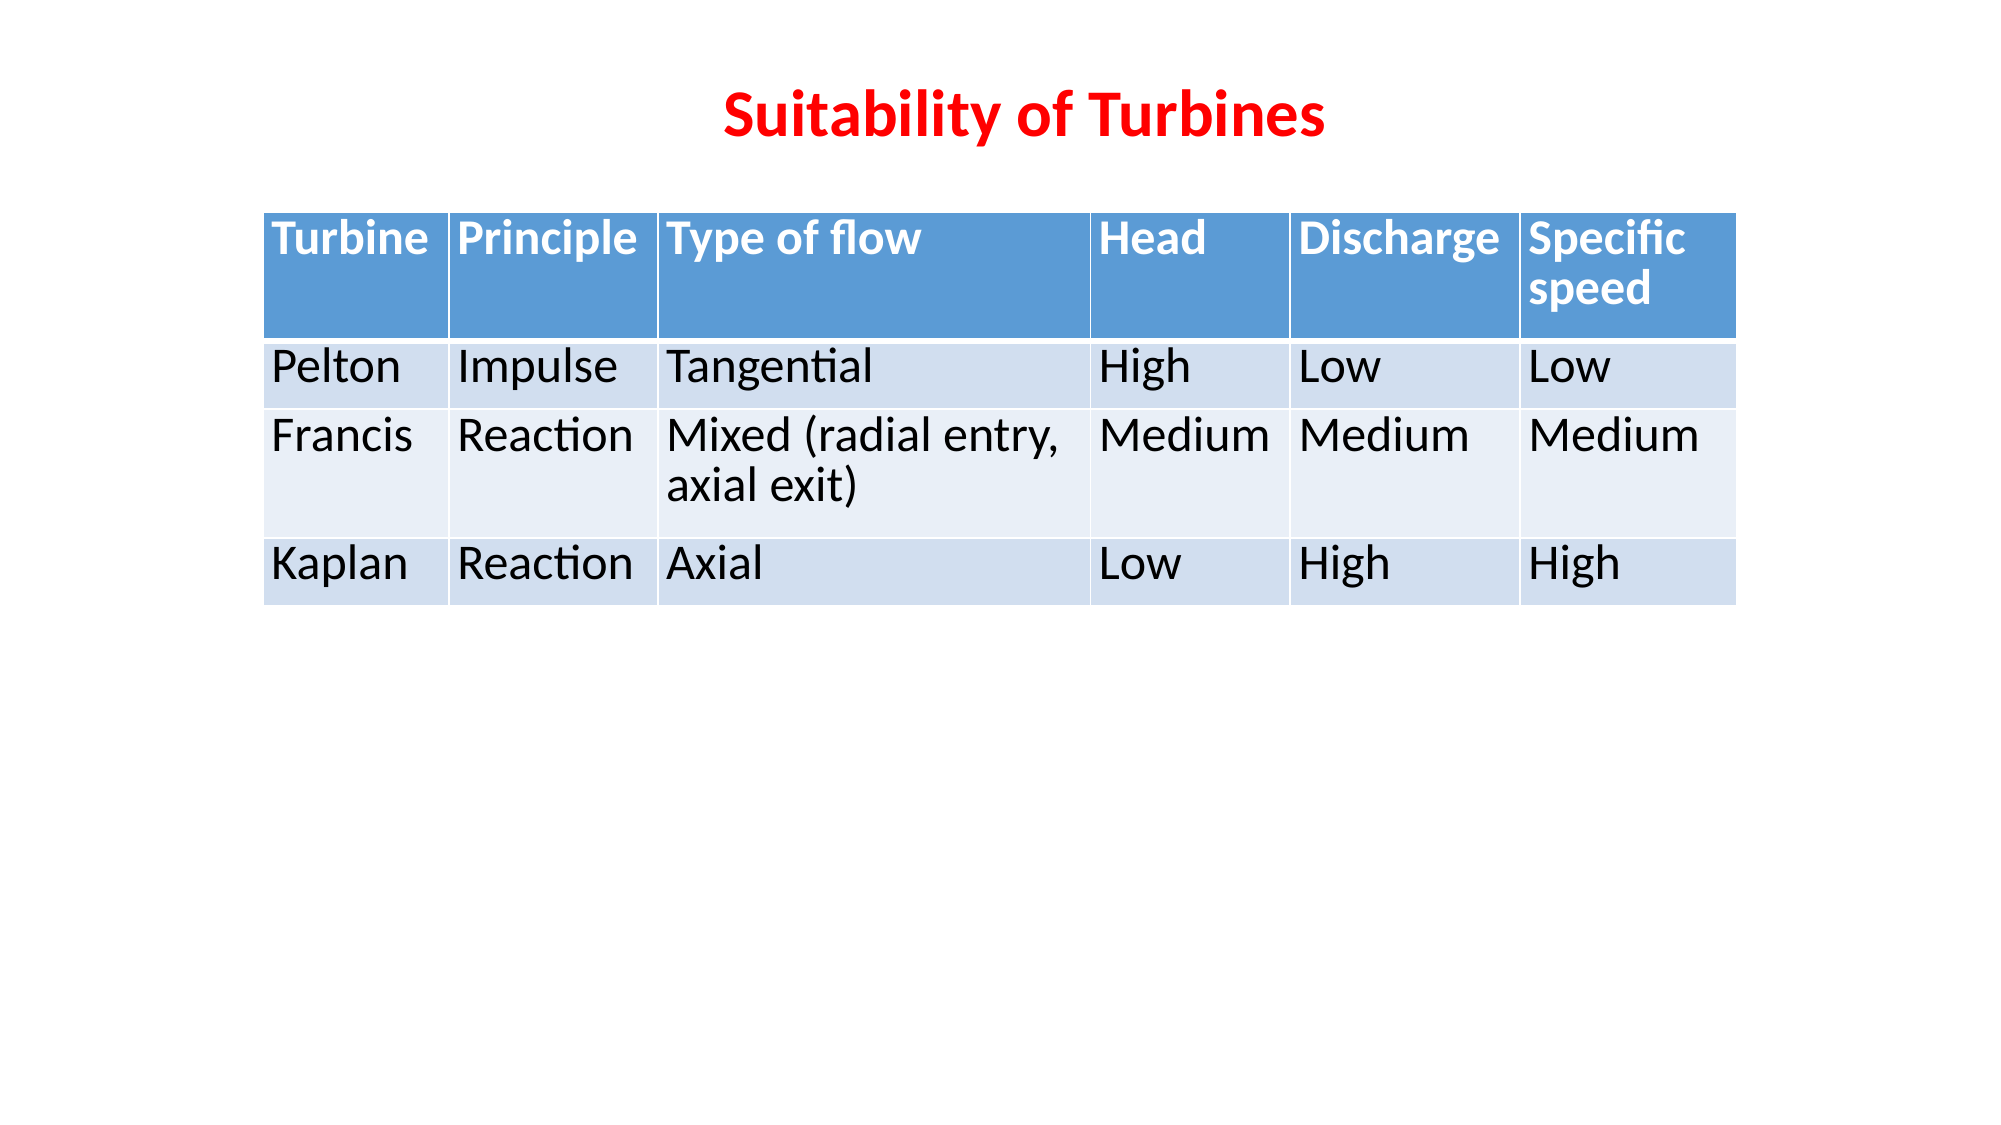

Suitability of Turbines
| Turbine | Principle | Type of flow | Head | Discharge | Specific speed |
| --- | --- | --- | --- | --- | --- |
| Pelton | Impulse | Tangential | High | Low | Low |
| Francis | Reaction | Mixed (radial entry, axial exit) | Medium | Medium | Medium |
| Kaplan | Reaction | Axial | Low | High | High |